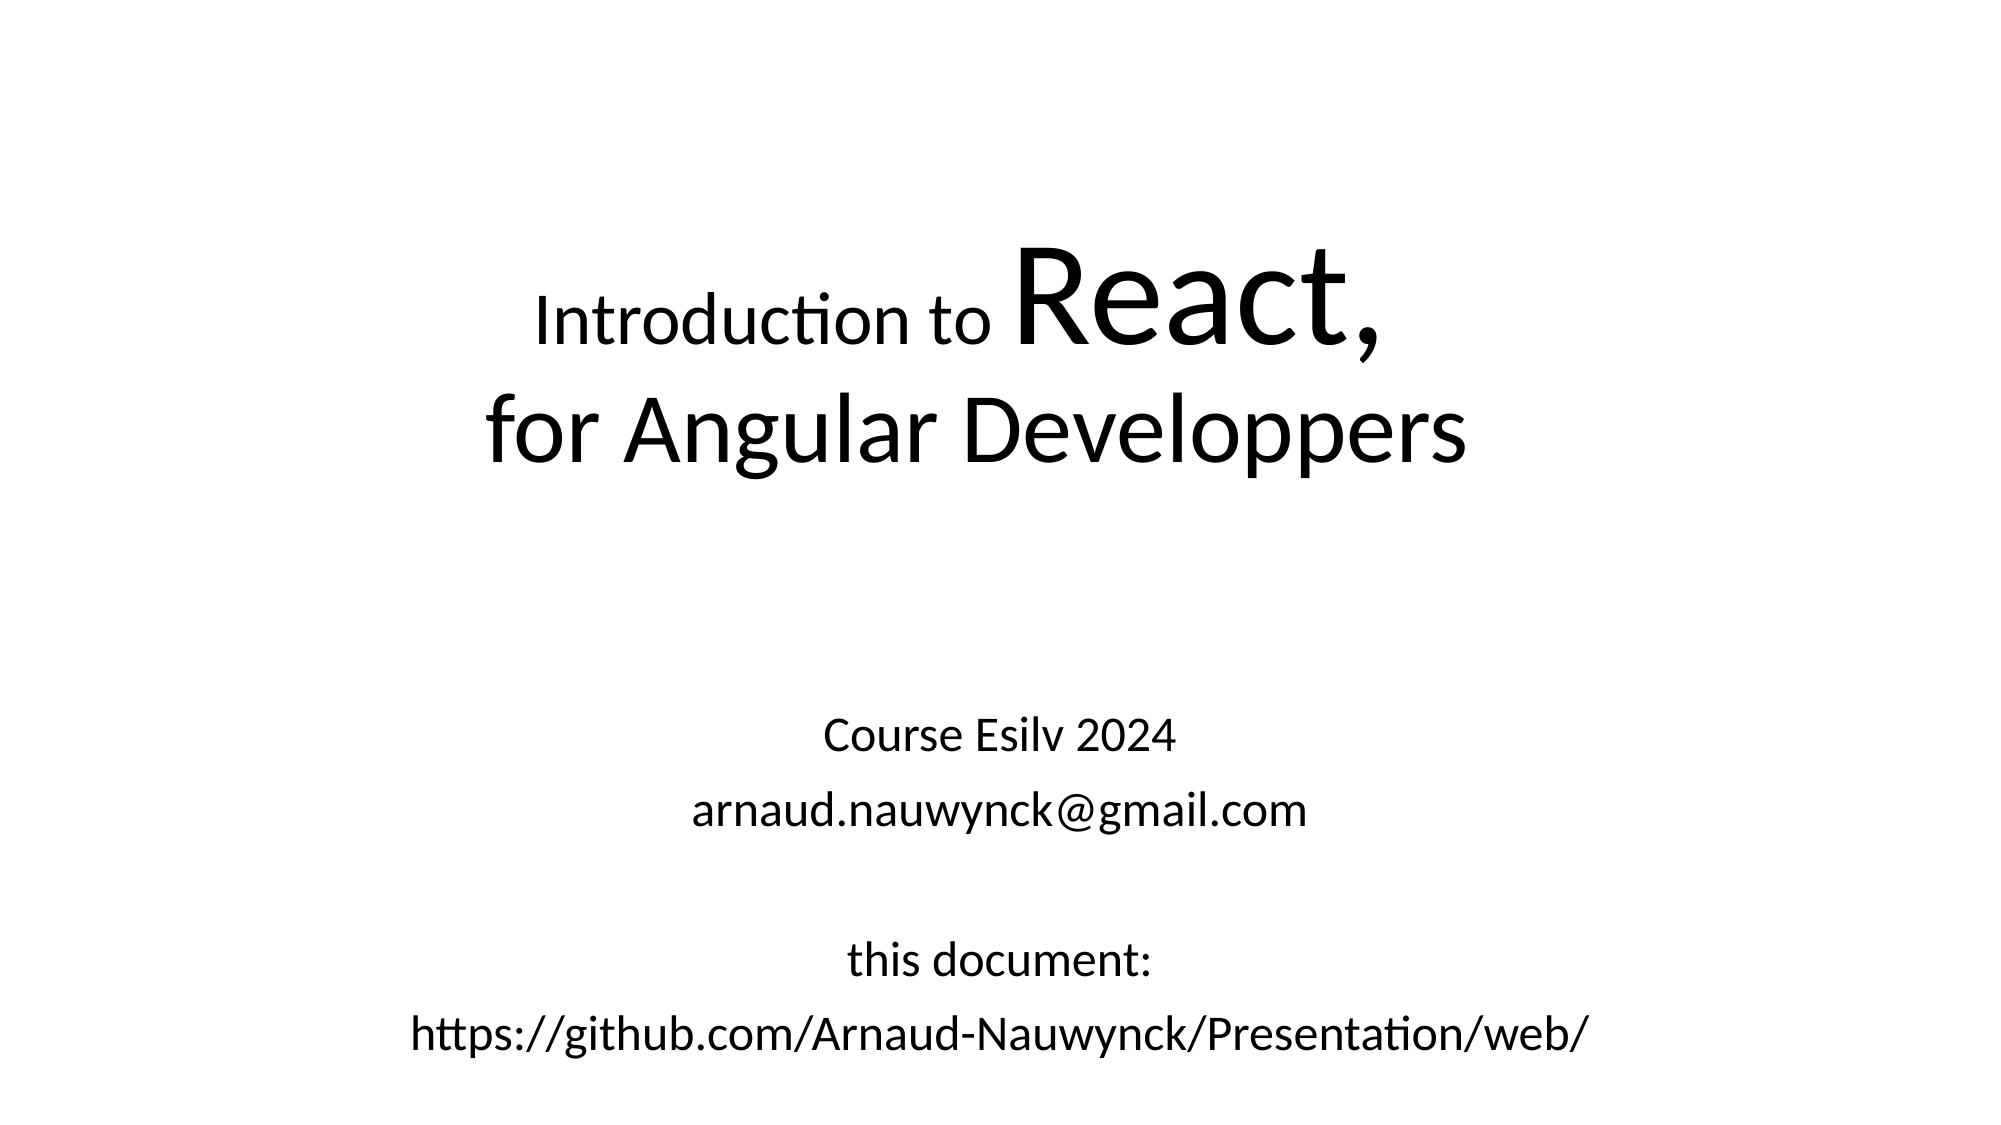

# Introduction to React, for Angular Developpers
Course Esilv 2024
arnaud.nauwynck@gmail.com

this document:
https://github.com/Arnaud-Nauwynck/Presentation/web/